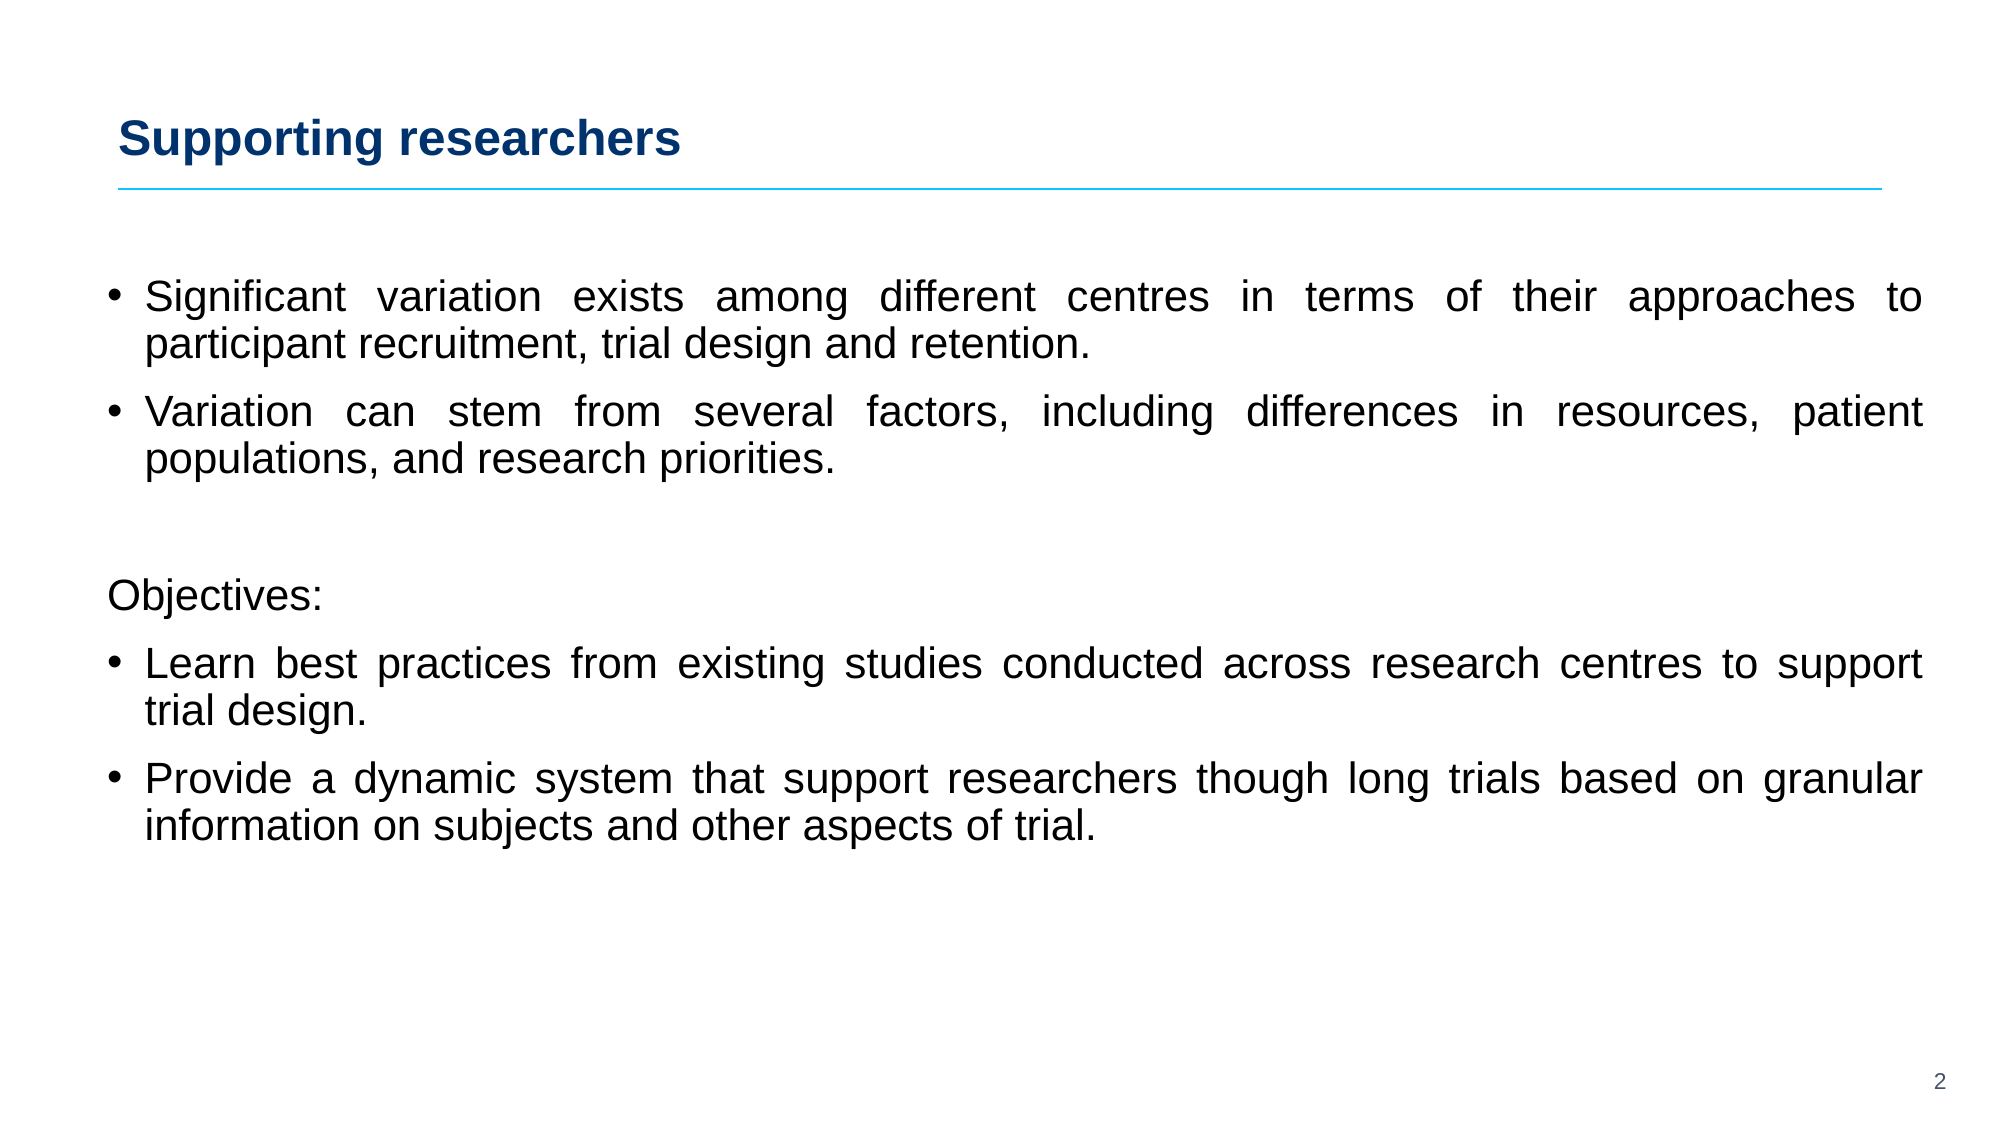

Supporting researchers

Significant variation exists among different centres in terms of their approaches to participant recruitment, trial design and retention.
Variation can stem from several factors, including differences in resources, patient populations, and research priorities.

Objectives:
Learn best practices from existing studies conducted across research centres to support trial design.
Provide a dynamic system that support researchers though long trials based on granular information on subjects and other aspects of trial.
2